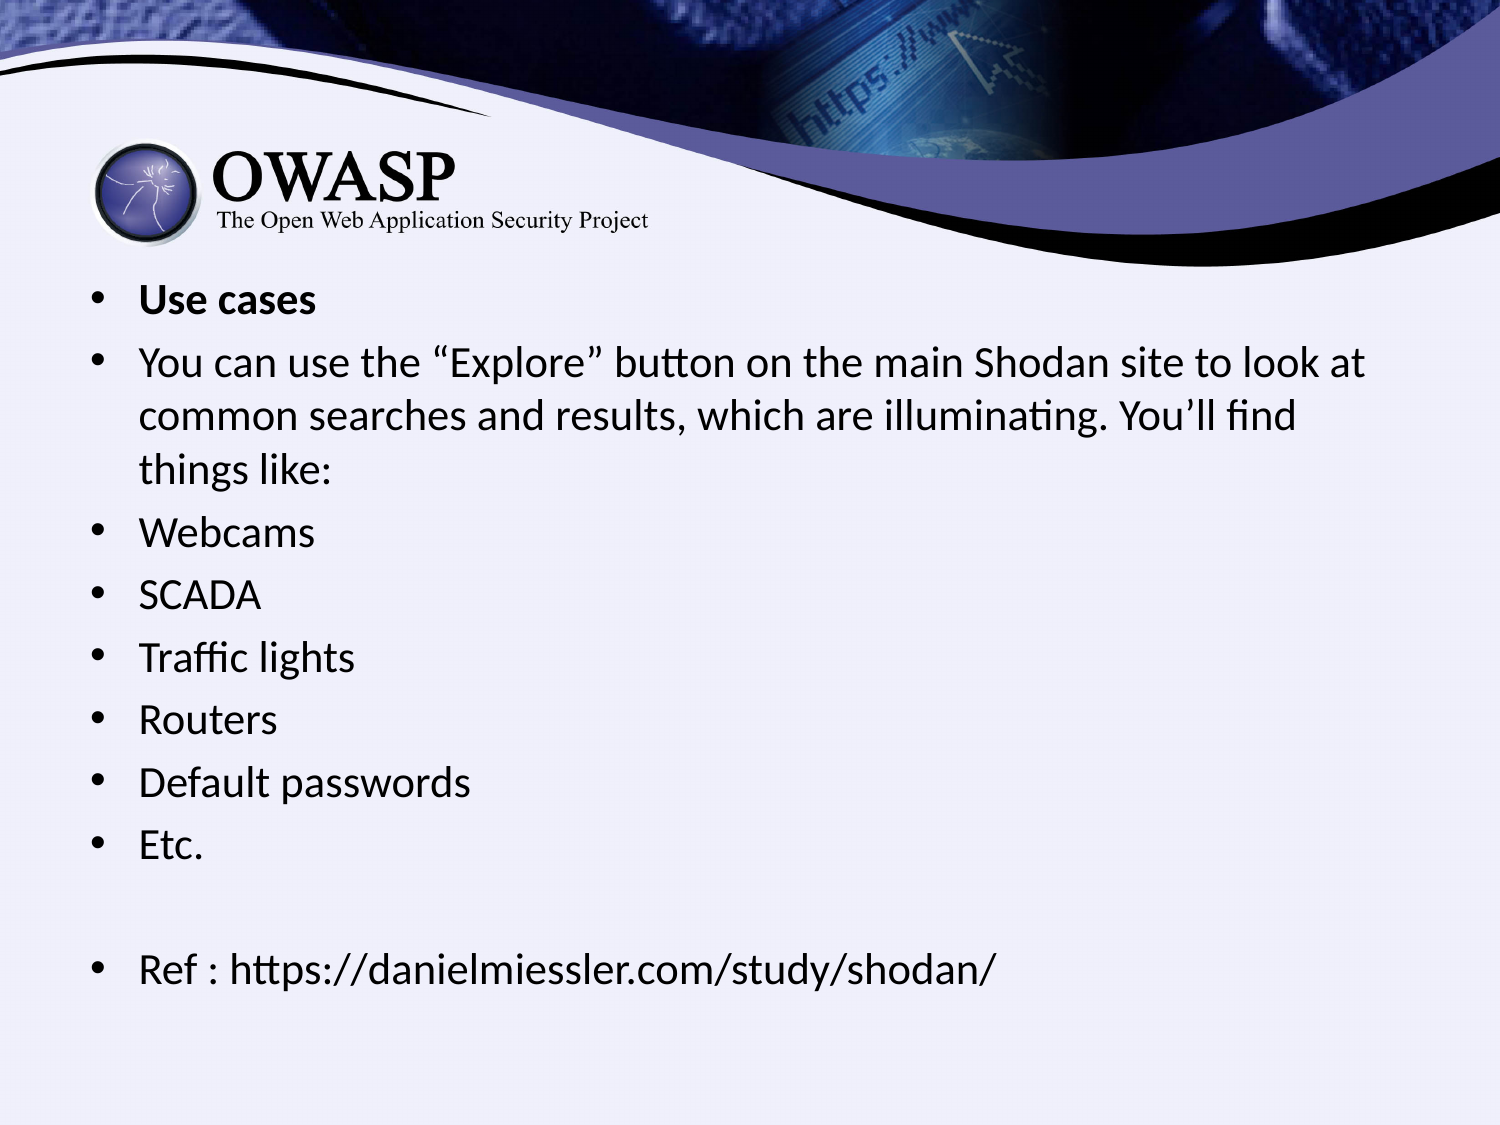

#
Use cases
You can use the “Explore” button on the main Shodan site to look at common searches and results, which are illuminating. You’ll find things like:
Webcams
SCADA
Traffic lights
Routers
Default passwords
Etc.

Ref : https://danielmiessler.com/study/shodan/